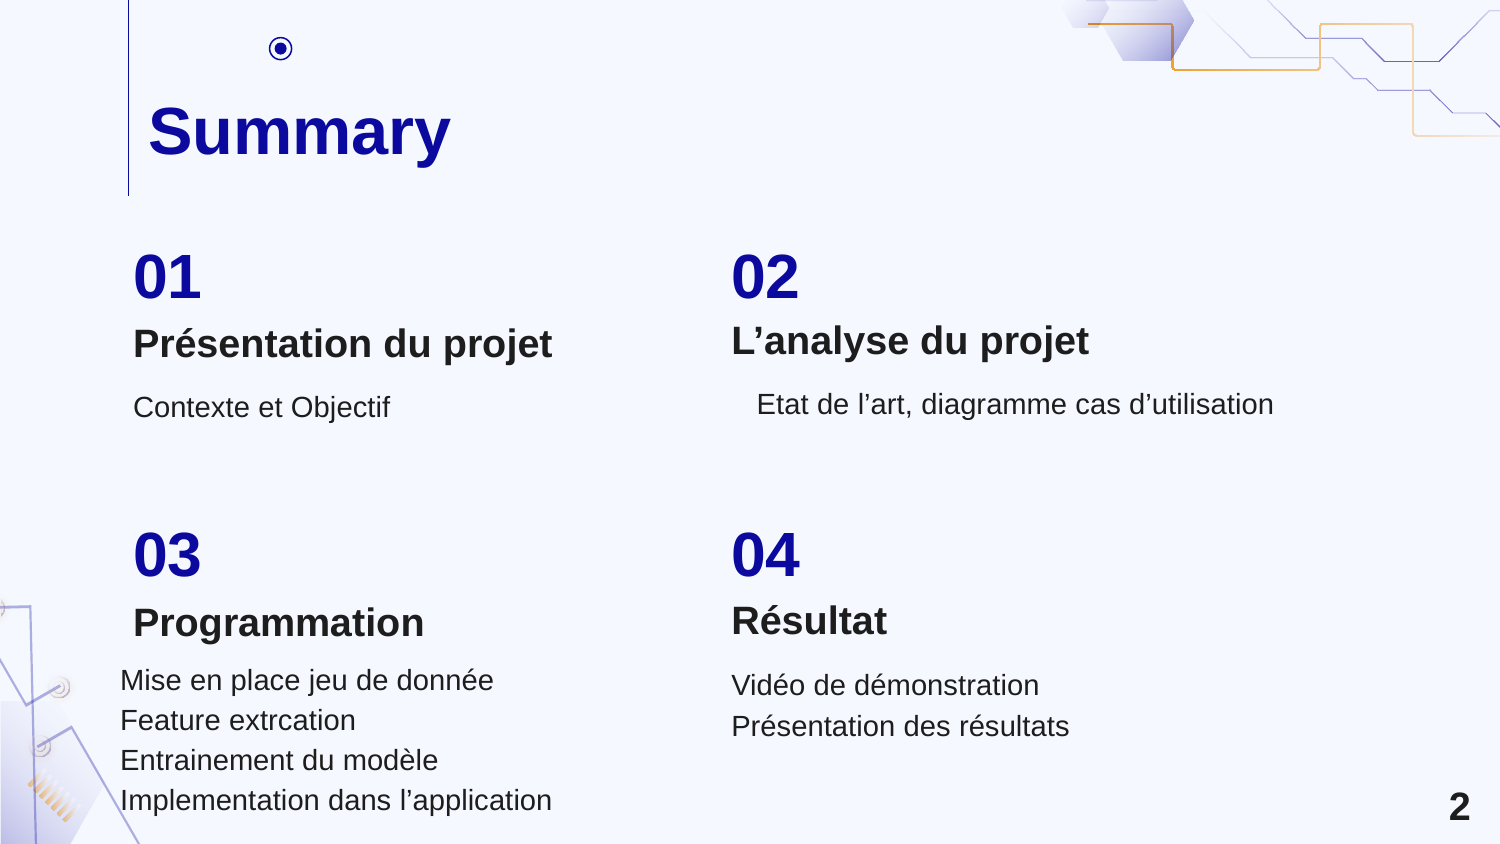

# Summary
01
02
L’analyse du projet
Présentation du projet
Etat de l’art, diagramme cas d’utilisation
Contexte et Objectif
03
04
Résultat
Programmation
Mise en place jeu de donnée
Feature extrcation
Entrainement du modèle
Implementation dans l’application
Vidéo de démonstration
Présentation des résultats
2